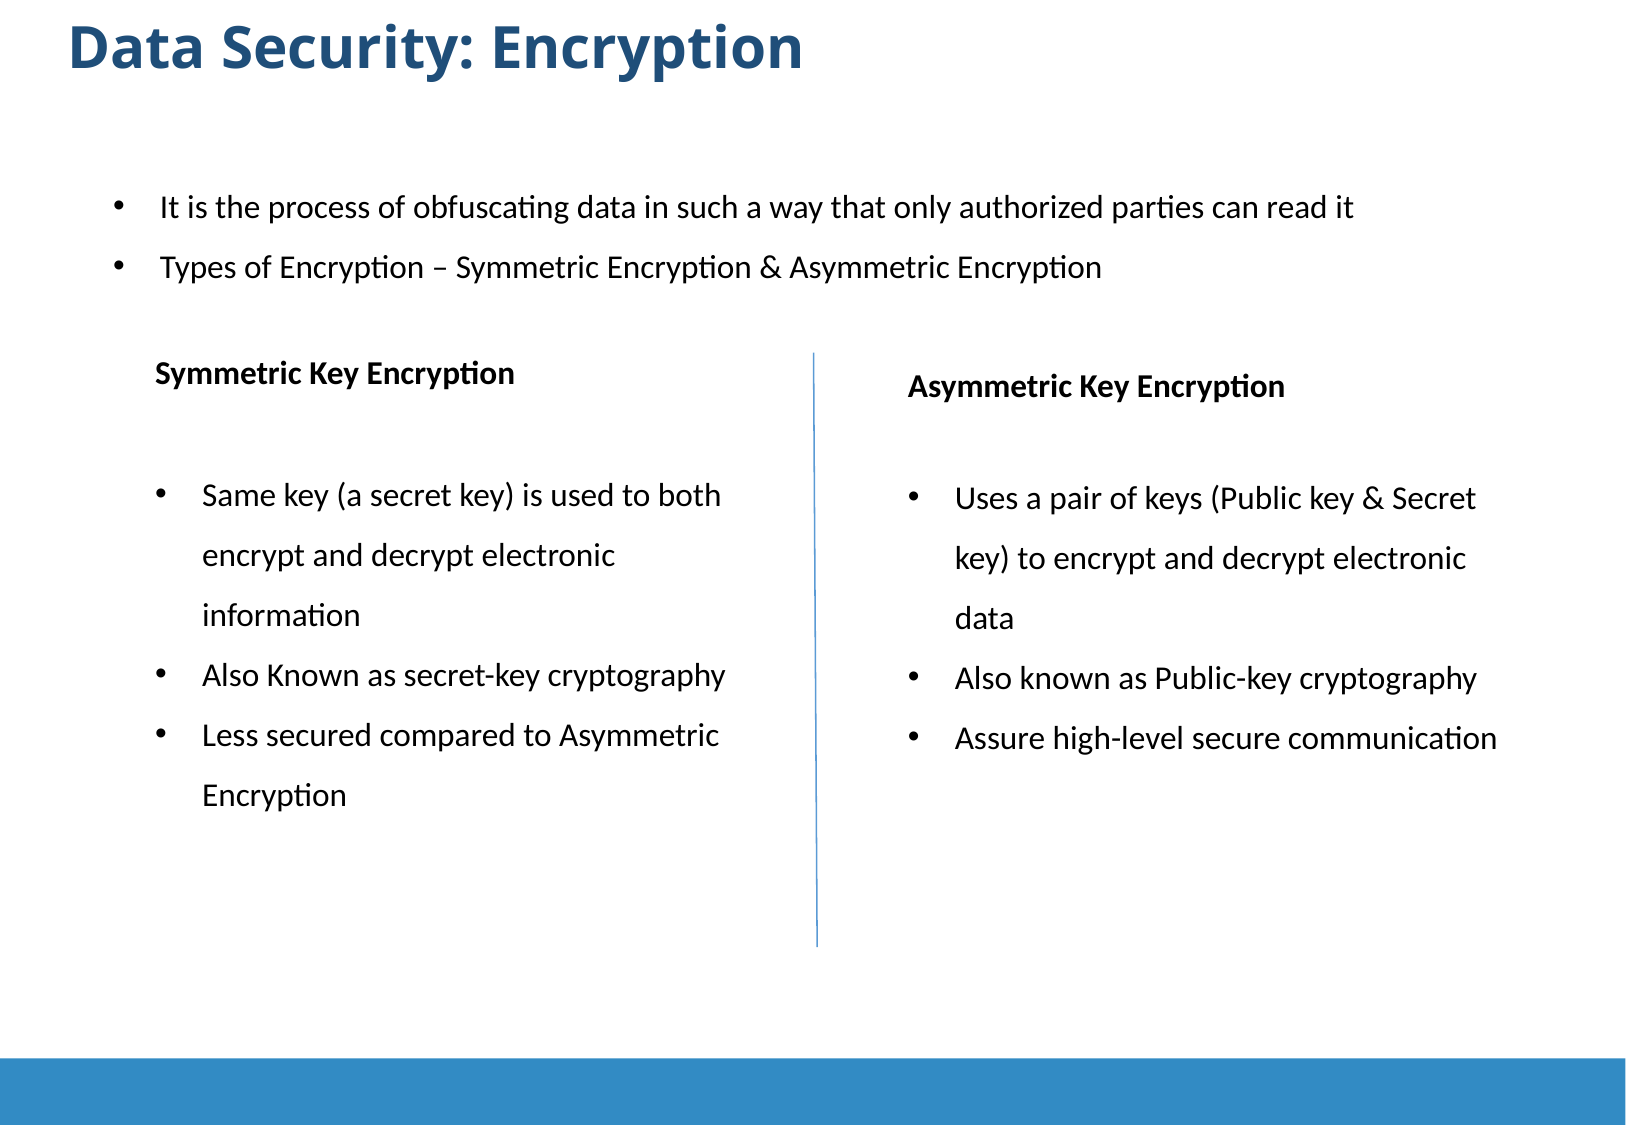

Data Security: Encryption
It is the process of obfuscating data in such a way that only authorized parties can read it
Types of Encryption – Symmetric Encryption & Asymmetric Encryption

Symmetric Key Encryption
Asymmetric Key Encryption
Same key (a secret key) is used to both encrypt and decrypt electronic information
Also Known as secret-key cryptography
Less secured compared to Asymmetric Encryption
Uses a pair of keys (Public key & Secret key) to encrypt and decrypt electronic data
Also known as Public-key cryptography
Assure high-level secure communication